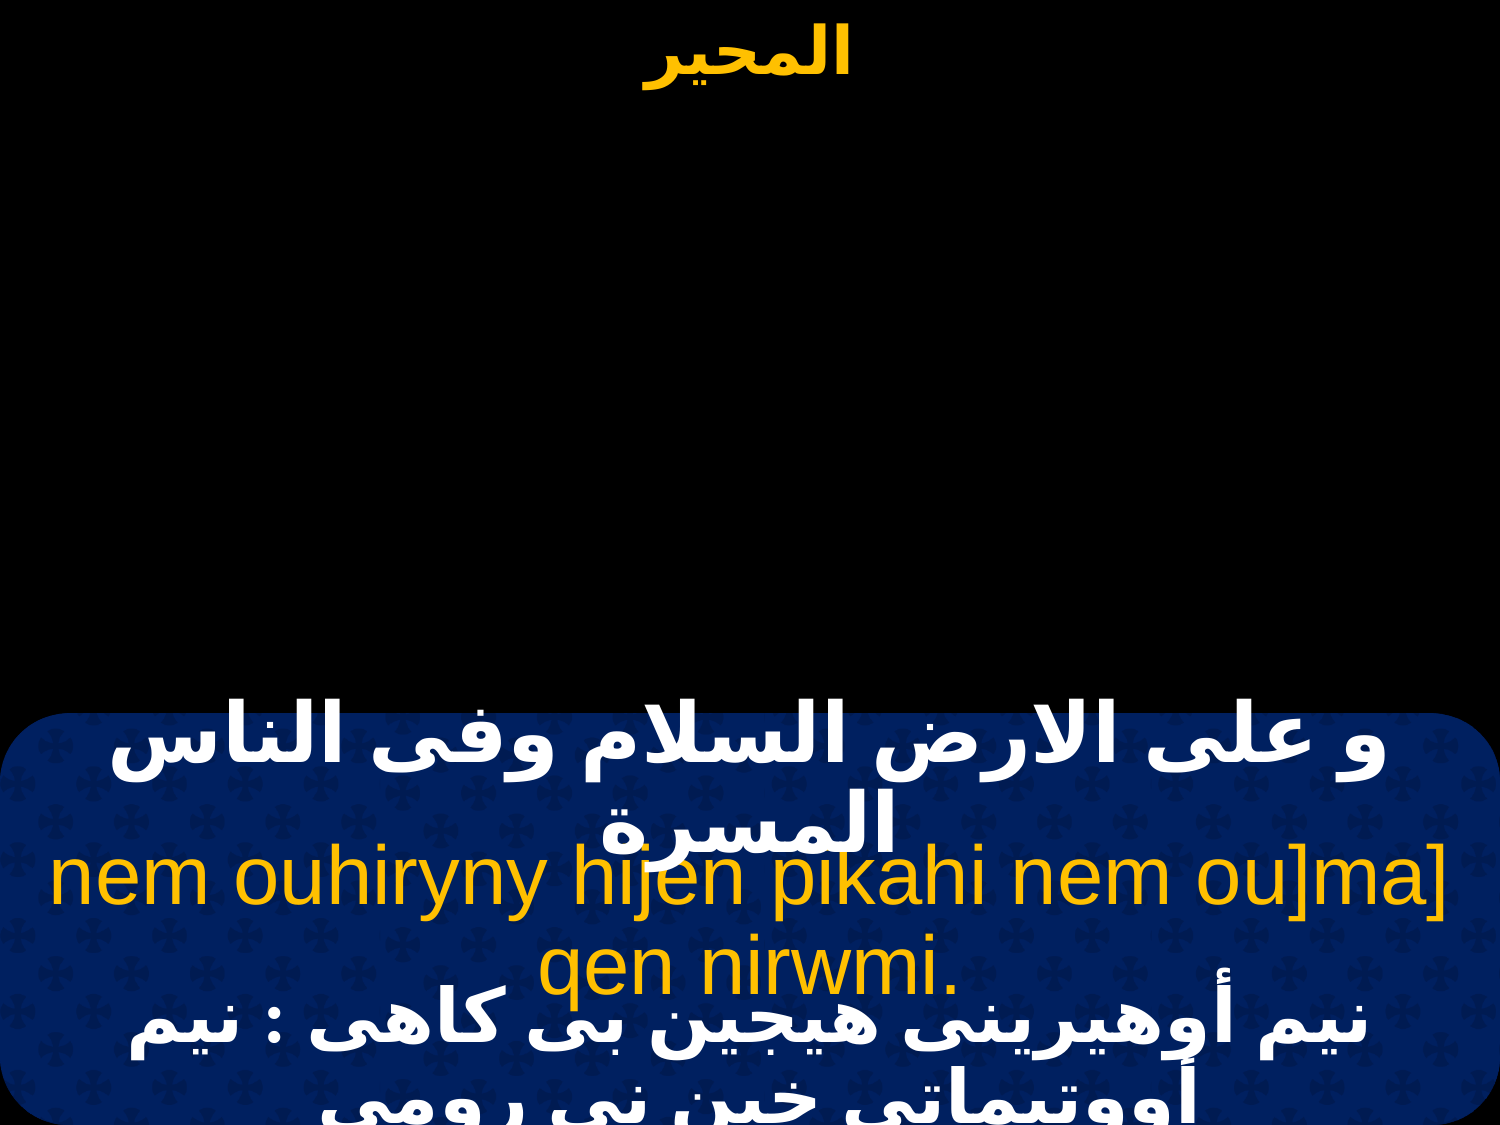

و على الارض السلام وفى الناس المسرة
nem ouhiryny hijen pikahi nem ou]ma] qen nirwmi.
نيم أوهيرينى هيجين بى كاهى : نيم أووتيماتى خين نى رومى